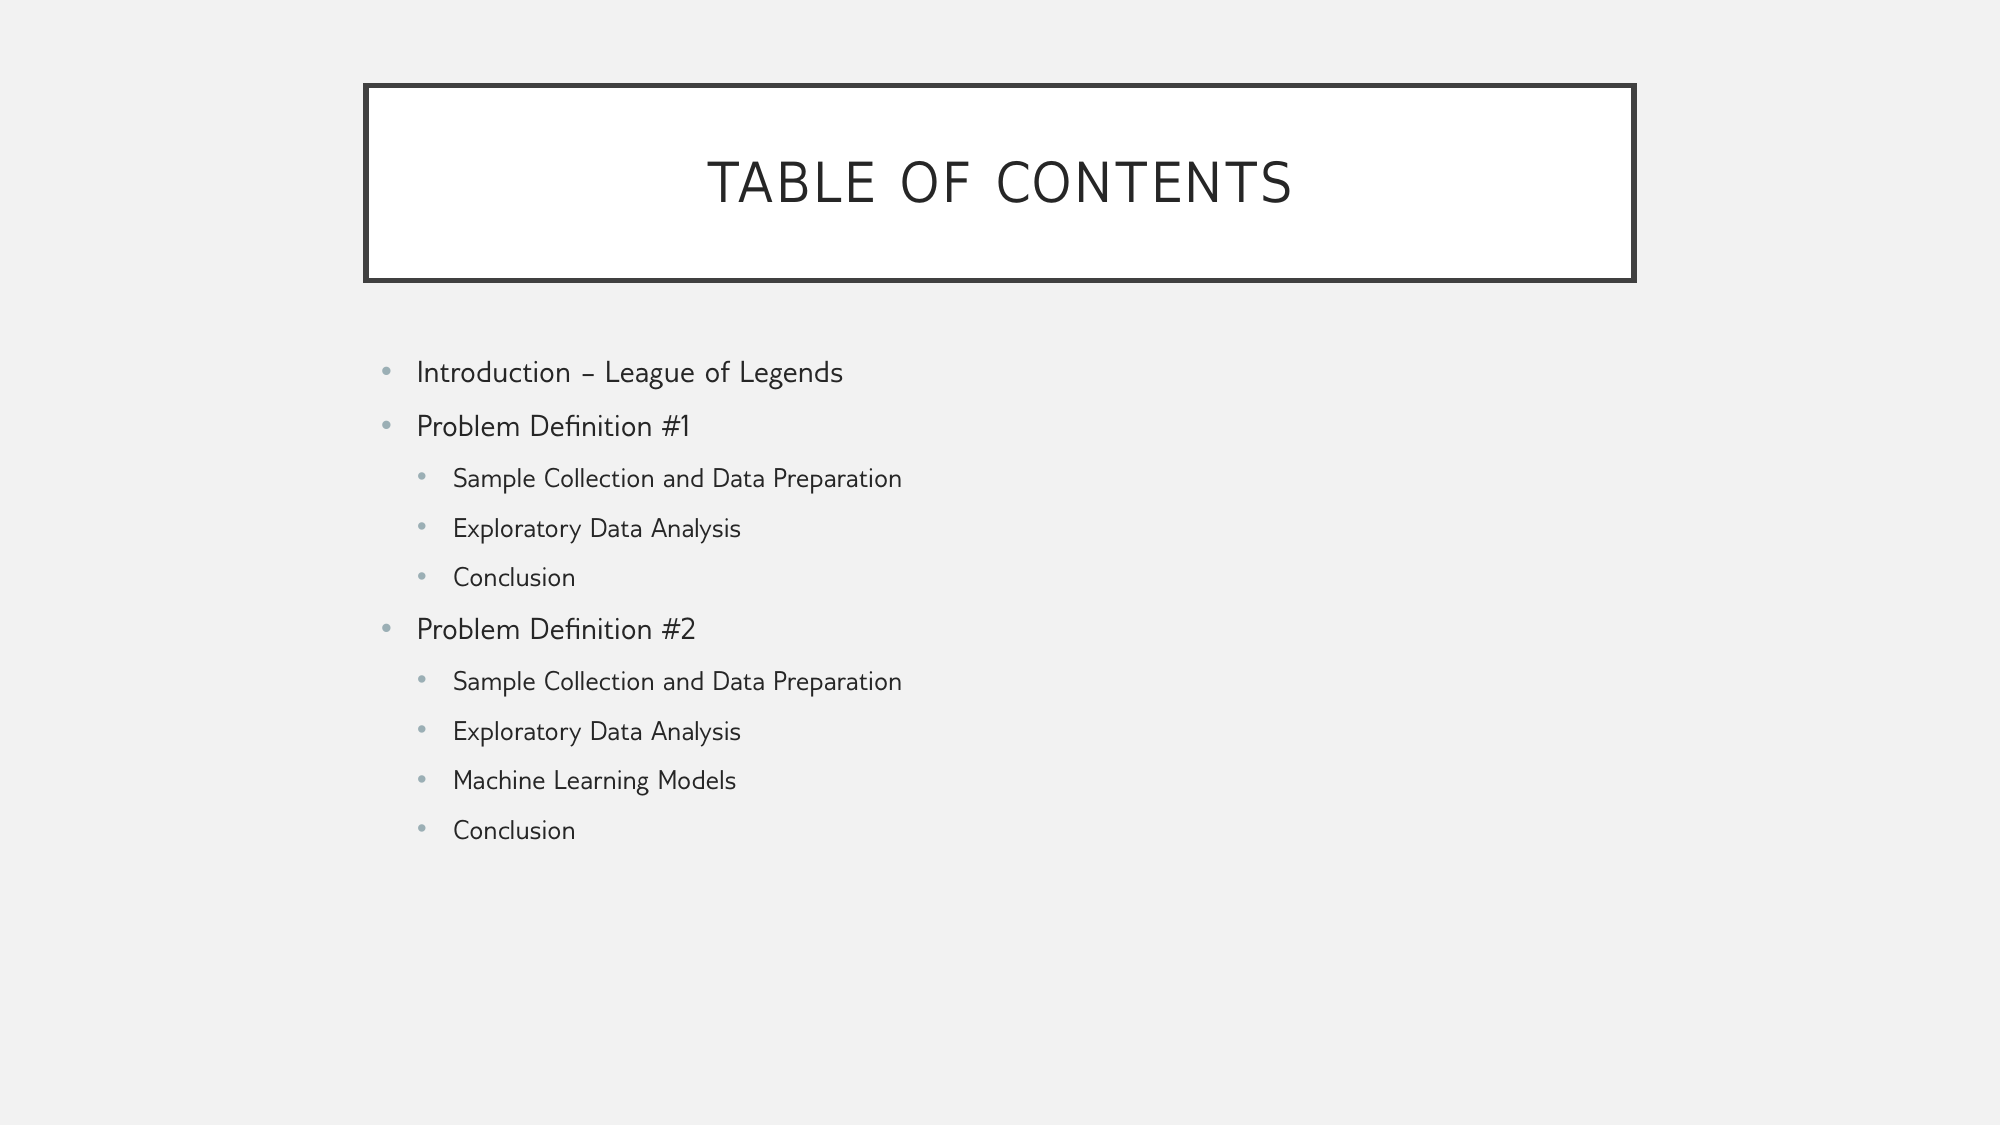

# Table of contents
Introduction – League of Legends
Problem Definition #1
Sample Collection and Data Preparation
Exploratory Data Analysis
Conclusion
Problem Definition #2
Sample Collection and Data Preparation
Exploratory Data Analysis
Machine Learning Models
Conclusion